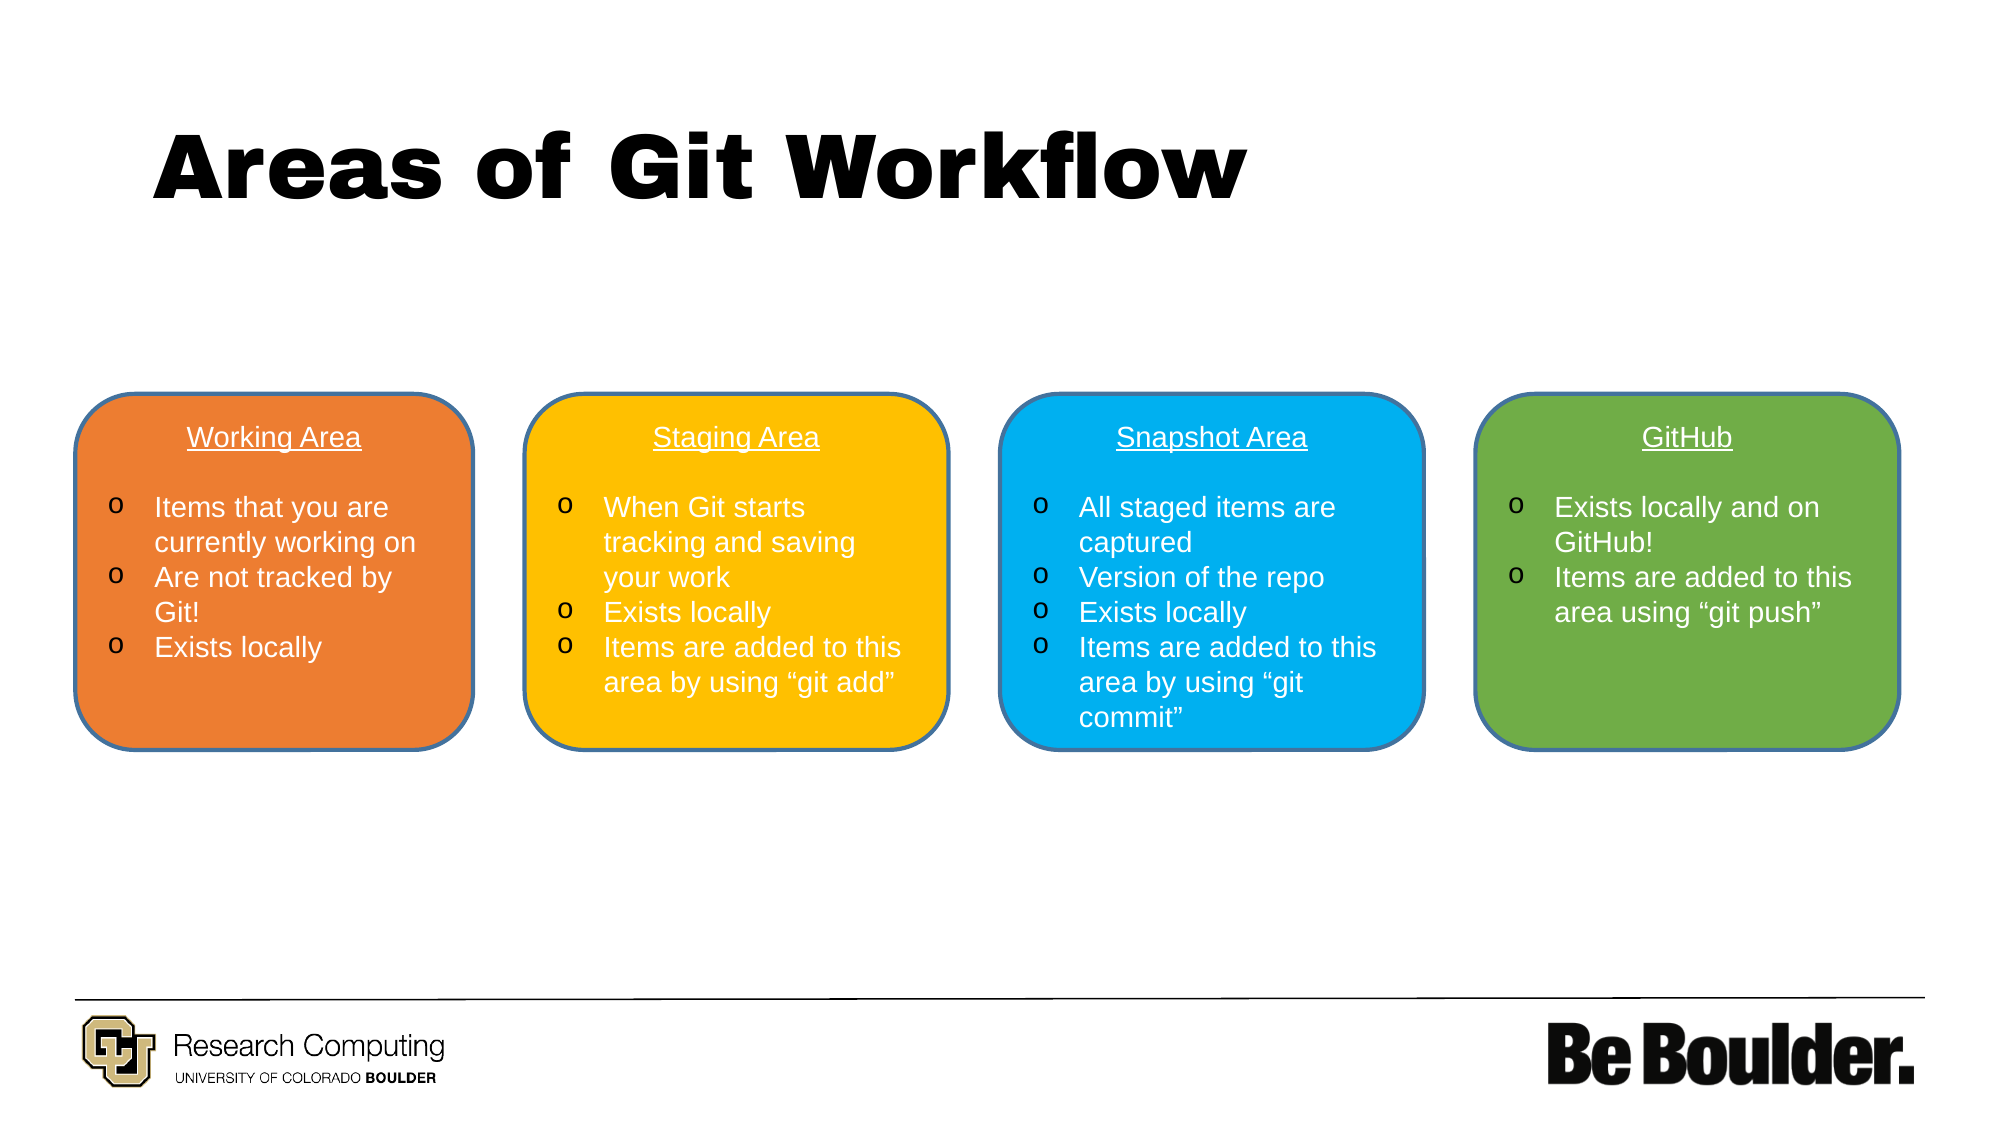

# Areas of Git Workflow
Working Area

Items that you are currently working on
Are not tracked by Git!
Exists locally
Staging Area

When Git starts tracking and saving your work
Exists locally
Items are added to this area by using “git add”
Snapshot Area

All staged items are captured
Version of the repo
Exists locally
Items are added to this area by using “git commit”
GitHub

Exists locally and on GitHub!
Items are added to this area using “git push”